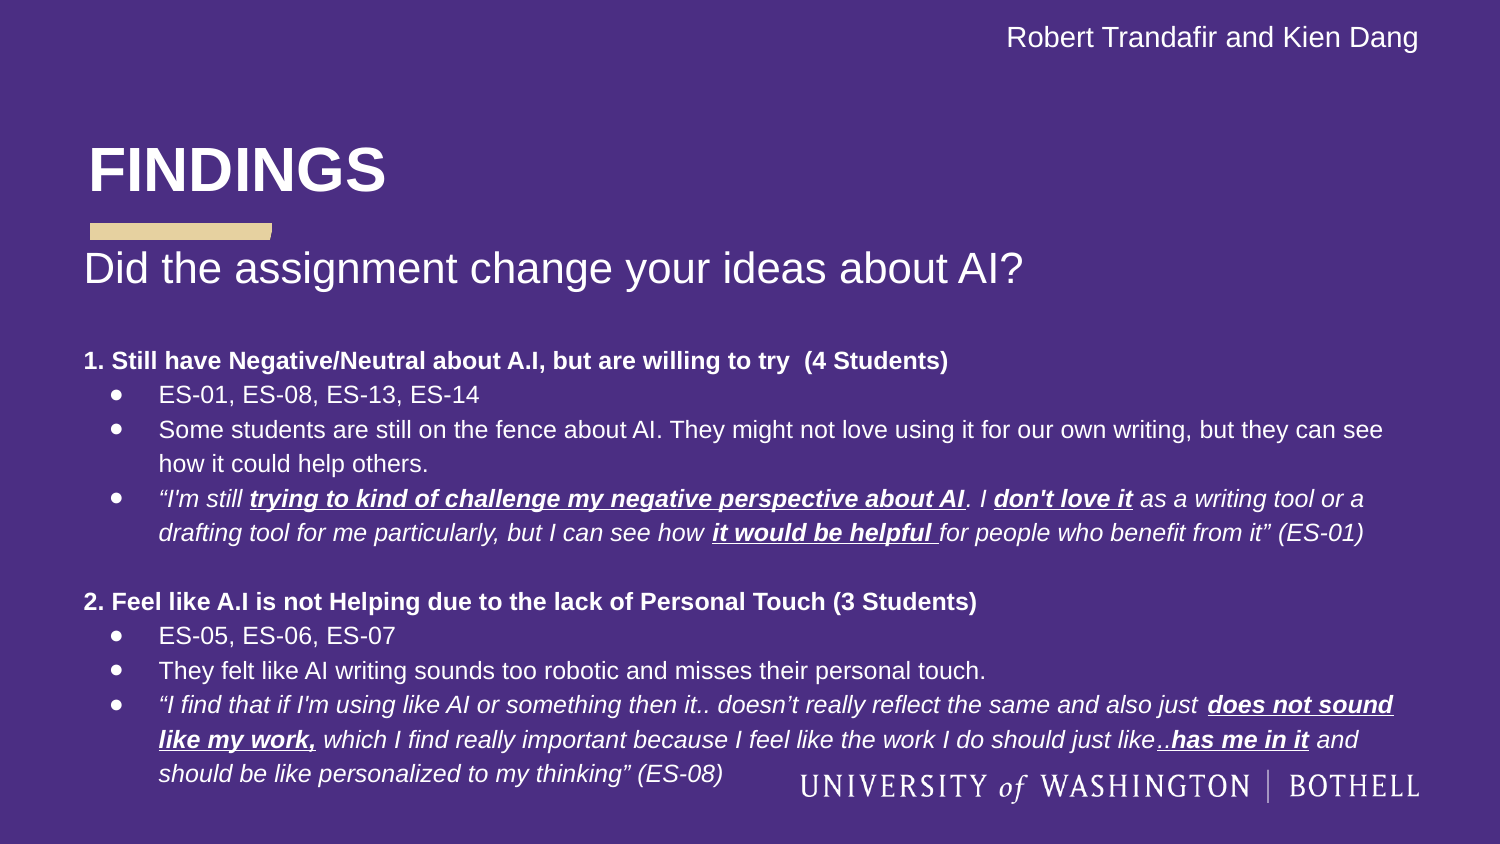

Robert Trandafir and Kien Dang
# FINDINGS
Did the assignment change your ideas about AI?

1. Still have Negative/Neutral about A.I, but are willing to try  (4 Students)
ES-01, ES-08, ES-13, ES-14
Some students are still on the fence about AI. They might not love using it for our own writing, but they can see how it could help others.
“I'm still trying to kind of challenge my negative perspective about AI. I don't love it as a writing tool or a drafting tool for me particularly, but I can see how it would be helpful for people who benefit from it” (ES-01)

2. Feel like A.I is not Helping due to the lack of Personal Touch (3 Students)
ES-05, ES-06, ES-07
They felt like AI writing sounds too robotic and misses their personal touch.
“I find that if I'm using like AI or something then it.. doesn’t really reflect the same and also just does not sound like my work, which I find really important because I feel like the work I do should just like..has me in it and should be like personalized to my thinking” (ES-08)